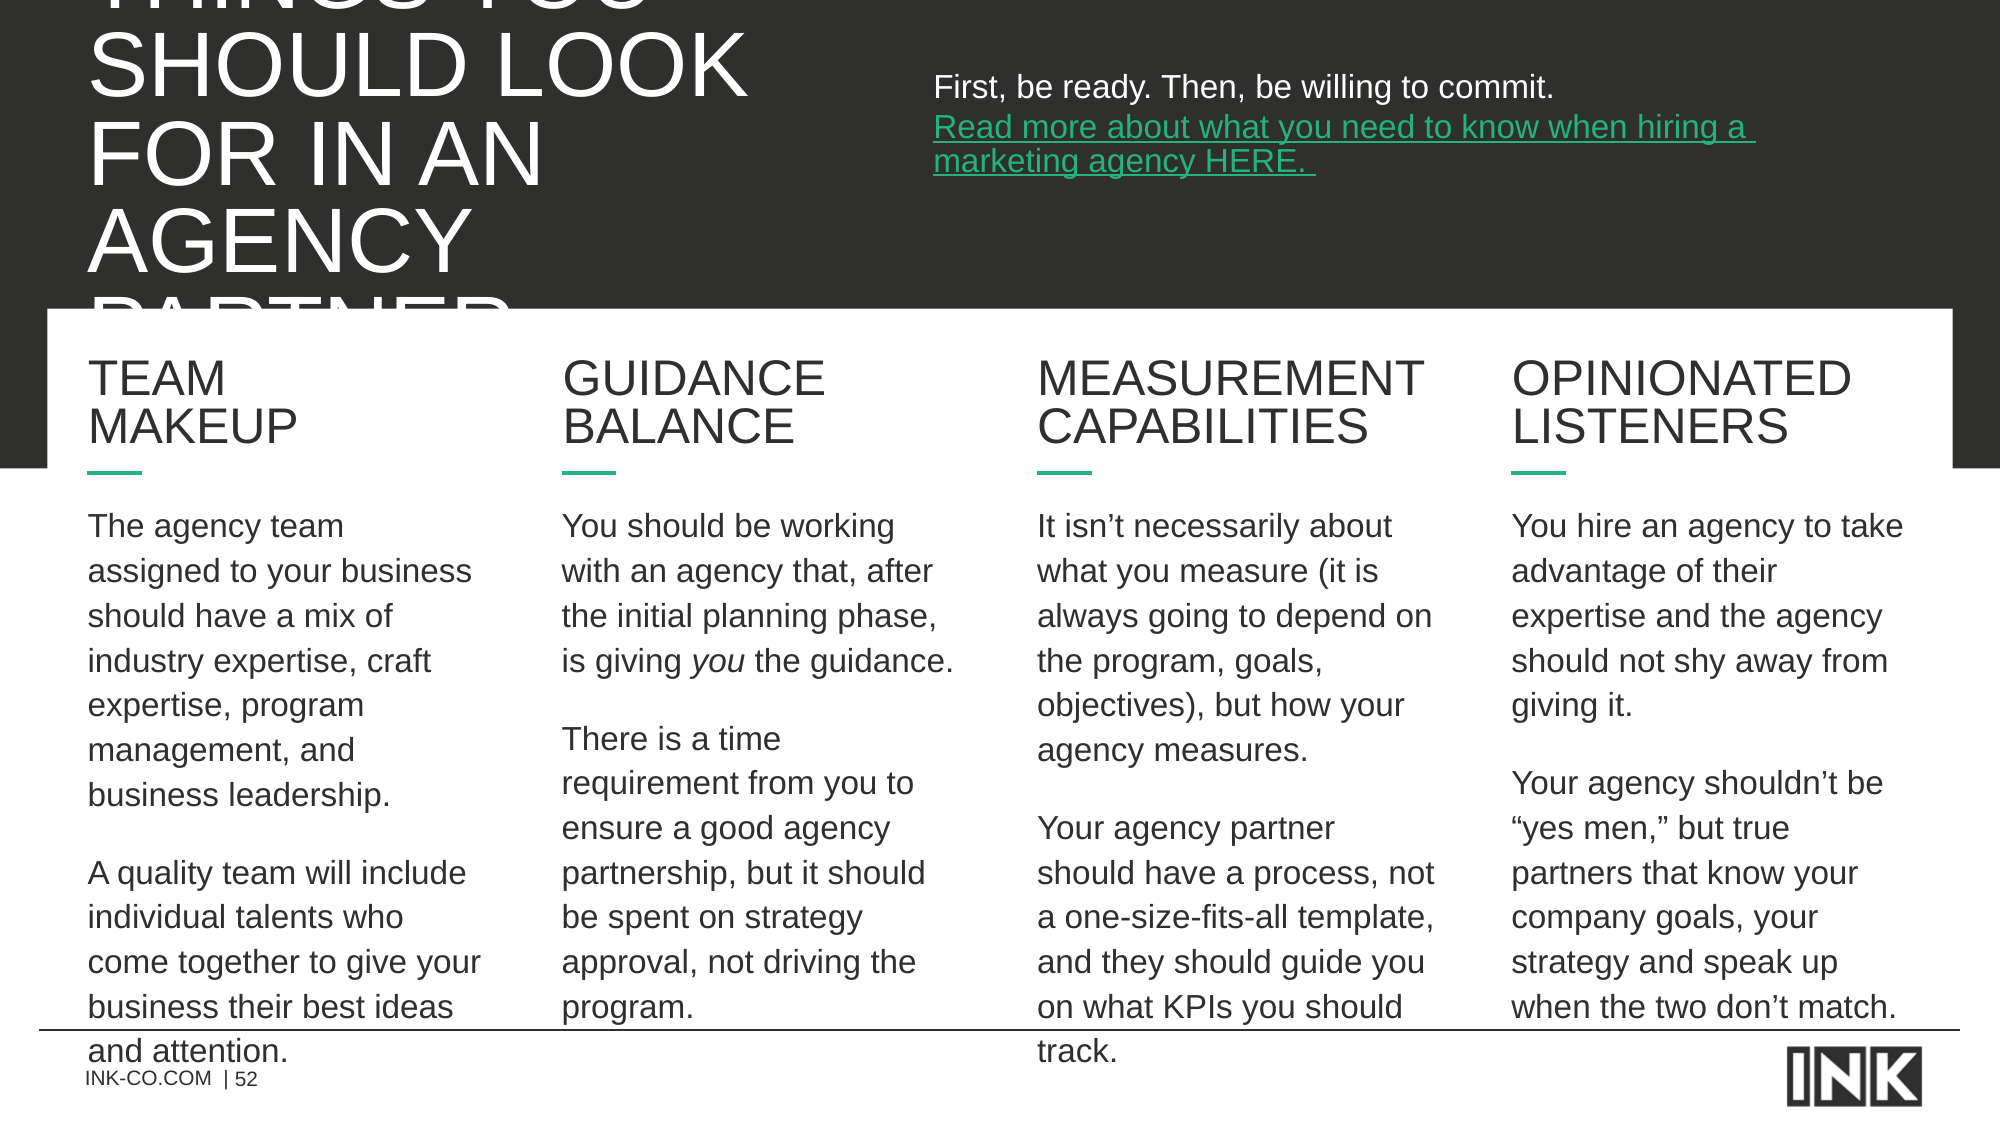

# THINGS you should LOOK FOR IN AN AGENCY PARTNER
First, be ready. Then, be willing to commit. Read more about what you need to know when hiring a marketing agency HERE.
TEAM
MAKEUP
Guidance
balance
Measurement
capabilities
Opinionated
Listeners

The agency team assigned to your business should have a mix of industry expertise, craft expertise, program management, and business leadership.
A quality team will include individual talents who come together to give your business their best ideas and attention.
You should be working with an agency that, after the initial planning phase, is giving you the guidance.
There is a time requirement from you to ensure a good agency partnership, but it should be spent on strategy approval, not driving the program.
It isn’t necessarily about what you measure (it is always going to depend on the program, goals, objectives), but how your agency measures.
Your agency partner should have a process, not a one-size-fits-all template, and they should guide you on what KPIs you should track.
You hire an agency to take advantage of their expertise and the agency should not shy away from giving it.
Your agency shouldn’t be “yes men,” but true partners that know your company goals, your strategy and speak up when the two don’t match.
INK-CO.COM  |
52